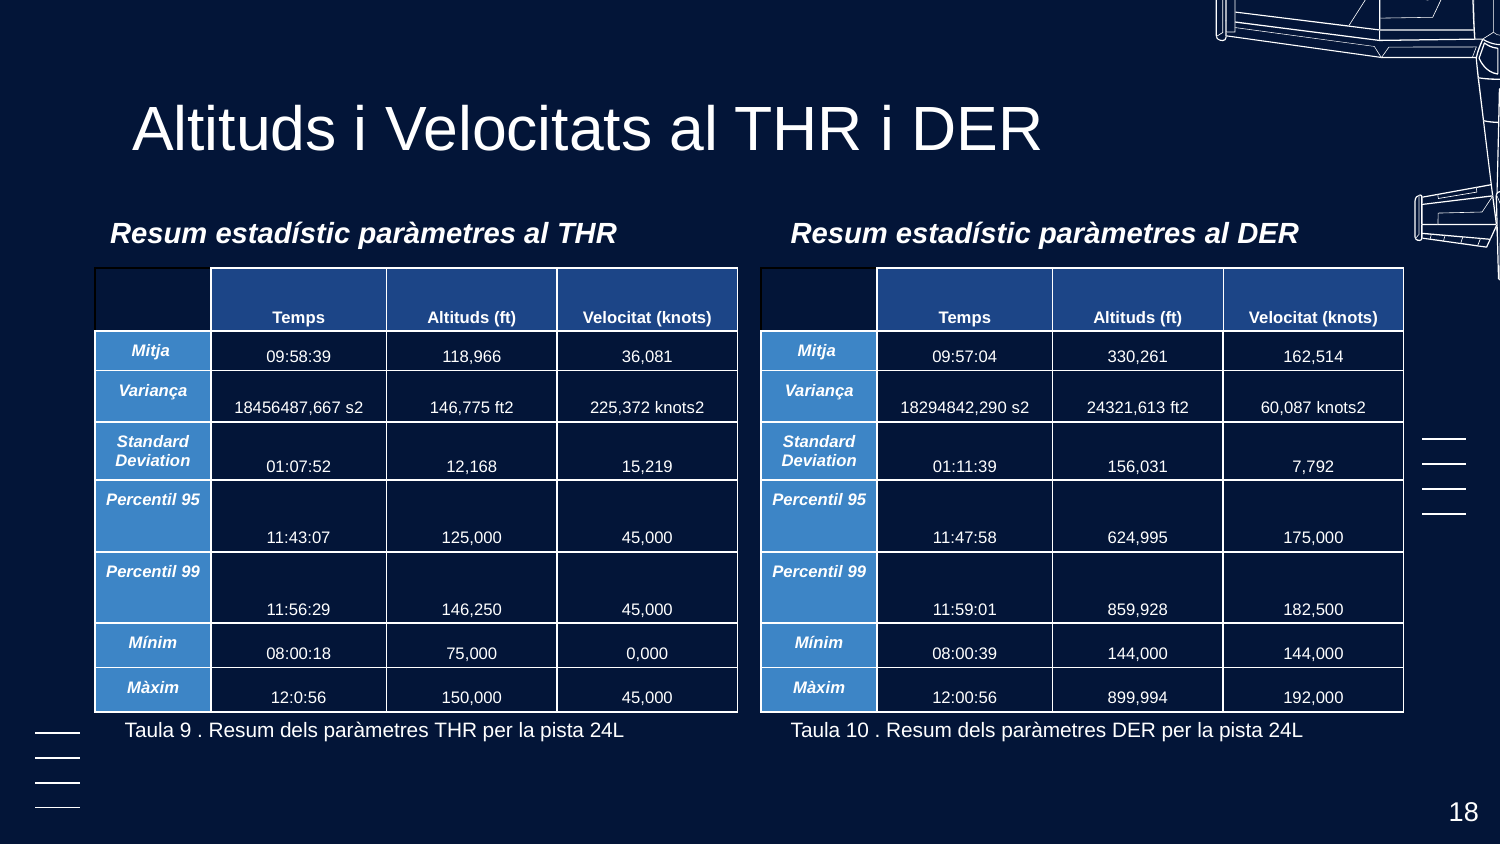

# Altituds i Velocitats al THR i DER
Resum estadístic paràmetres al THR
Resum estadístic paràmetres al DER
|  | Temps | Altituds (ft) | Velocitat (knots) |
| --- | --- | --- | --- |
| Mitja | 09:58:39 | 118,966 | 36,081 |
| Variança | 18456487,667 s2 | 146,775 ft2 | 225,372 knots2 |
| Standard Deviation | 01:07:52 | 12,168 | 15,219 |
| Percentil 95 | 11:43:07 | 125,000 | 45,000 |
| Percentil 99 | 11:56:29 | 146,250 | 45,000 |
| Mínim | 08:00:18 | 75,000 | 0,000 |
| Màxim | 12:0:56 | 150,000 | 45,000 |
|  | Temps | Altituds (ft) | Velocitat (knots) |
| --- | --- | --- | --- |
| Mitja | 09:57:04 | 330,261 | 162,514 |
| Variança | 18294842,290 s2 | 24321,613 ft2 | 60,087 knots2 |
| Standard Deviation | 01:11:39 | 156,031 | 7,792 |
| Percentil 95 | 11:47:58 | 624,995 | 175,000 |
| Percentil 99 | 11:59:01 | 859,928 | 182,500 |
| Mínim | 08:00:39 | 144,000 | 144,000 |
| Màxim | 12:00:56 | 899,994 | 192,000 |
Taula 9 . Resum dels paràmetres THR per la pista 24L
Taula 10 . Resum dels paràmetres DER per la pista 24L
18